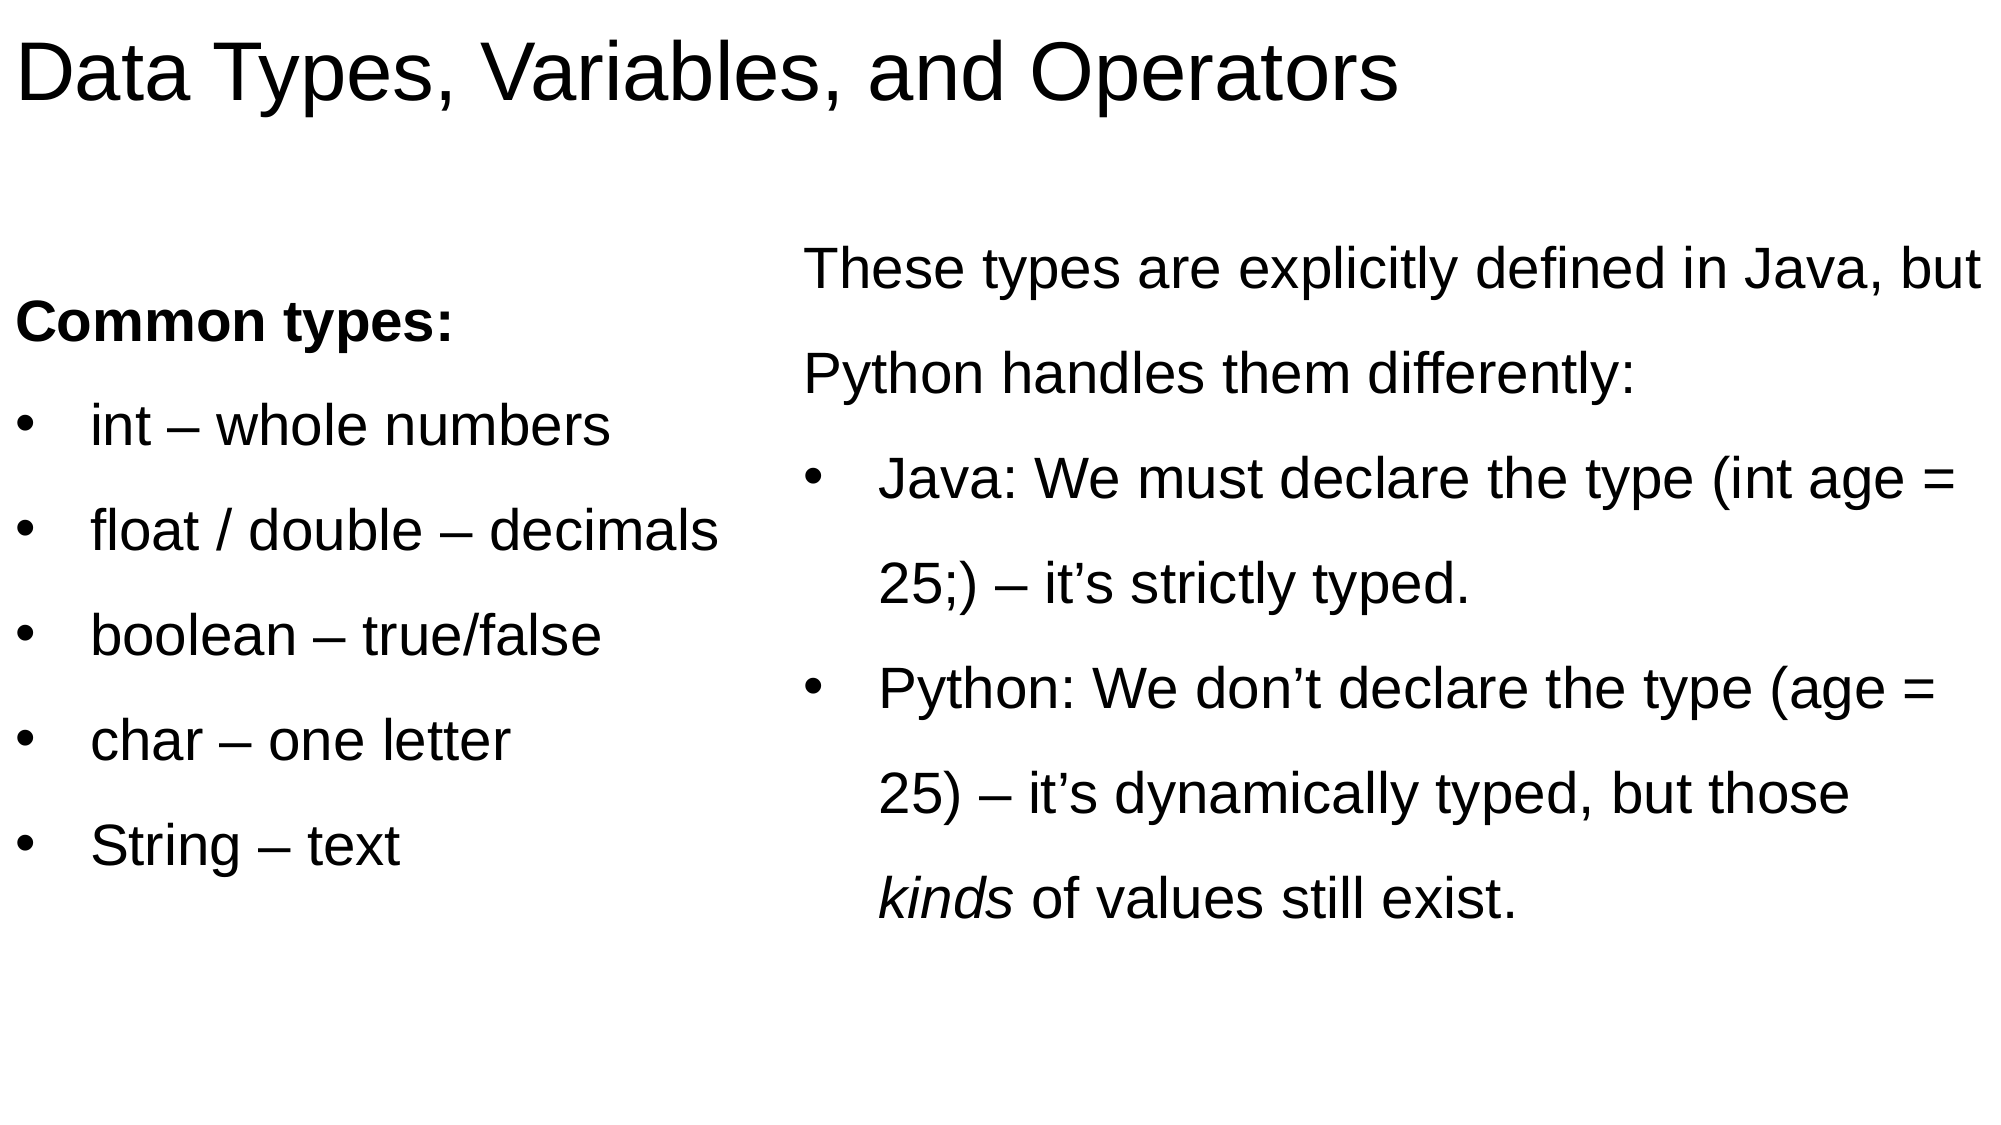

# Data Types, Variables, and Operators
These types are explicitly defined in Java, but Python handles them differently:
Java: We must declare the type (int age = 25;) – it’s strictly typed.
Python: We don’t declare the type (age = 25) – it’s dynamically typed, but those kinds of values still exist.
Common types:
int – whole numbers
float / double – decimals
boolean – true/false
char – one letter
String – text